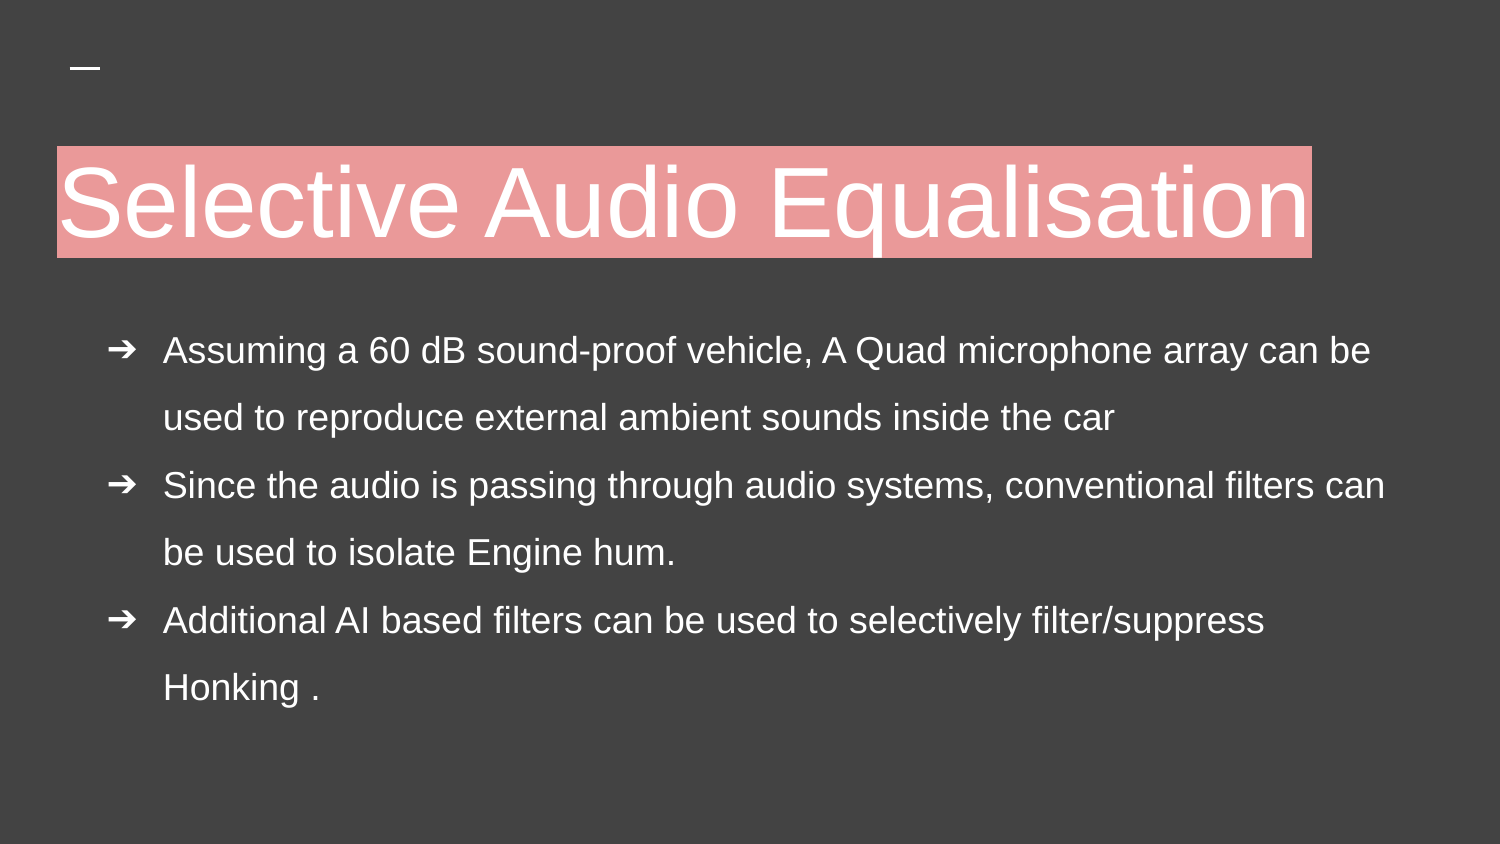

# Selective Audio Equalisation
Assuming a 60 dB sound-proof vehicle, A Quad microphone array can be used to reproduce external ambient sounds inside the car
Since the audio is passing through audio systems, conventional filters can be used to isolate Engine hum.
Additional AI based filters can be used to selectively filter/suppress Honking .